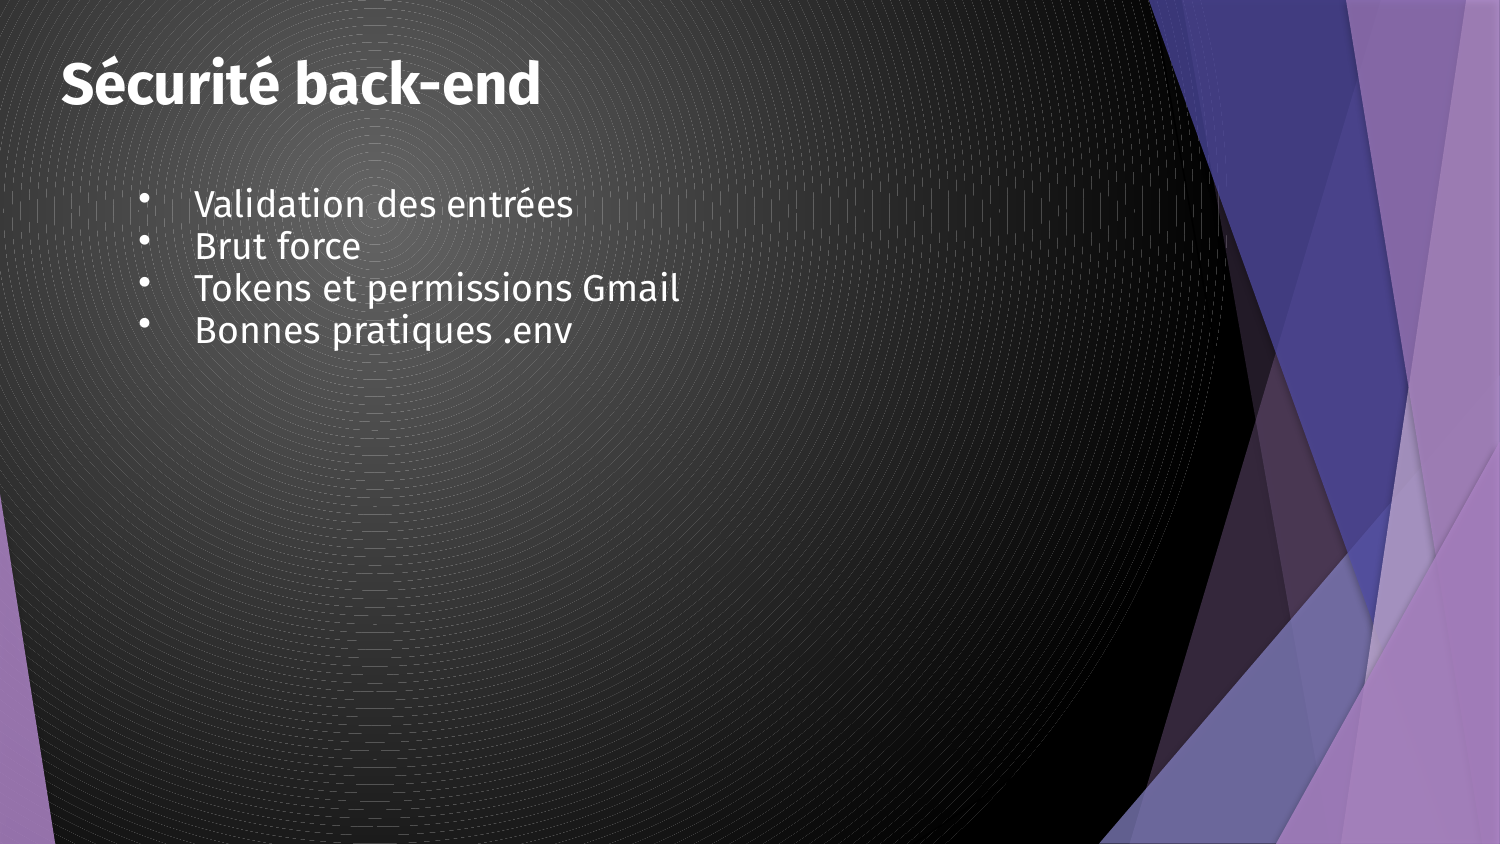

Sécurité back-end
Validation des entrées
Brut force
Tokens et permissions Gmail
Bonnes pratiques .env